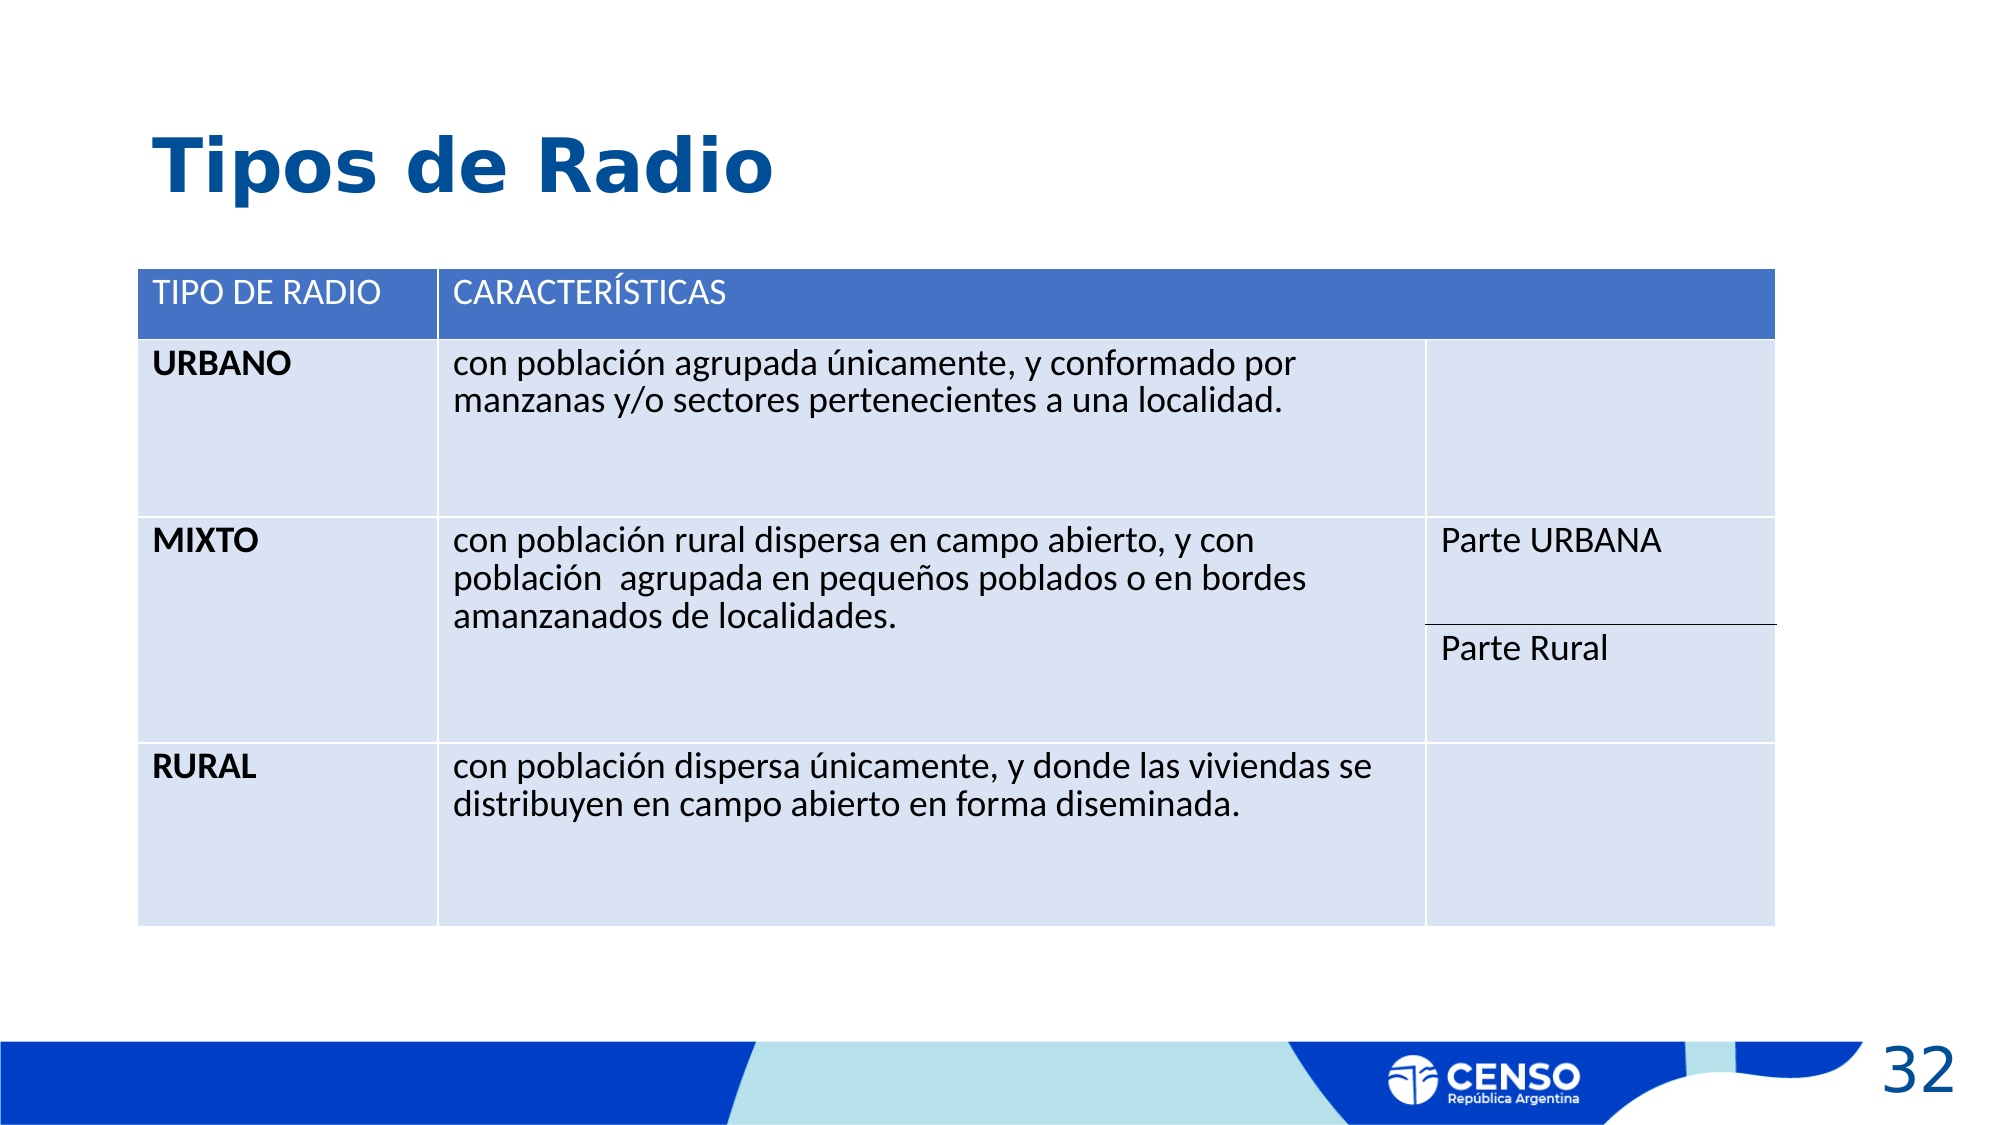

# Tipos de Radio
| TIPO DE RADIO | CARACTERÍSTICAS |  |
| --- | --- | --- |
| URBANO | con población agrupada únicamente, y conformado por manzanas y/o sectores pertenecientes a una localidad. |  |
| MIXTO | con población rural dispersa en campo abierto, y con población  agrupada en pequeños poblados o en bordes amanzanados de localidades. | Parte URBANA |
|  |  | Parte Rural |
| RURAL | con población dispersa únicamente, y donde las viviendas se distribuyen en campo abierto en forma diseminada. |  |

32